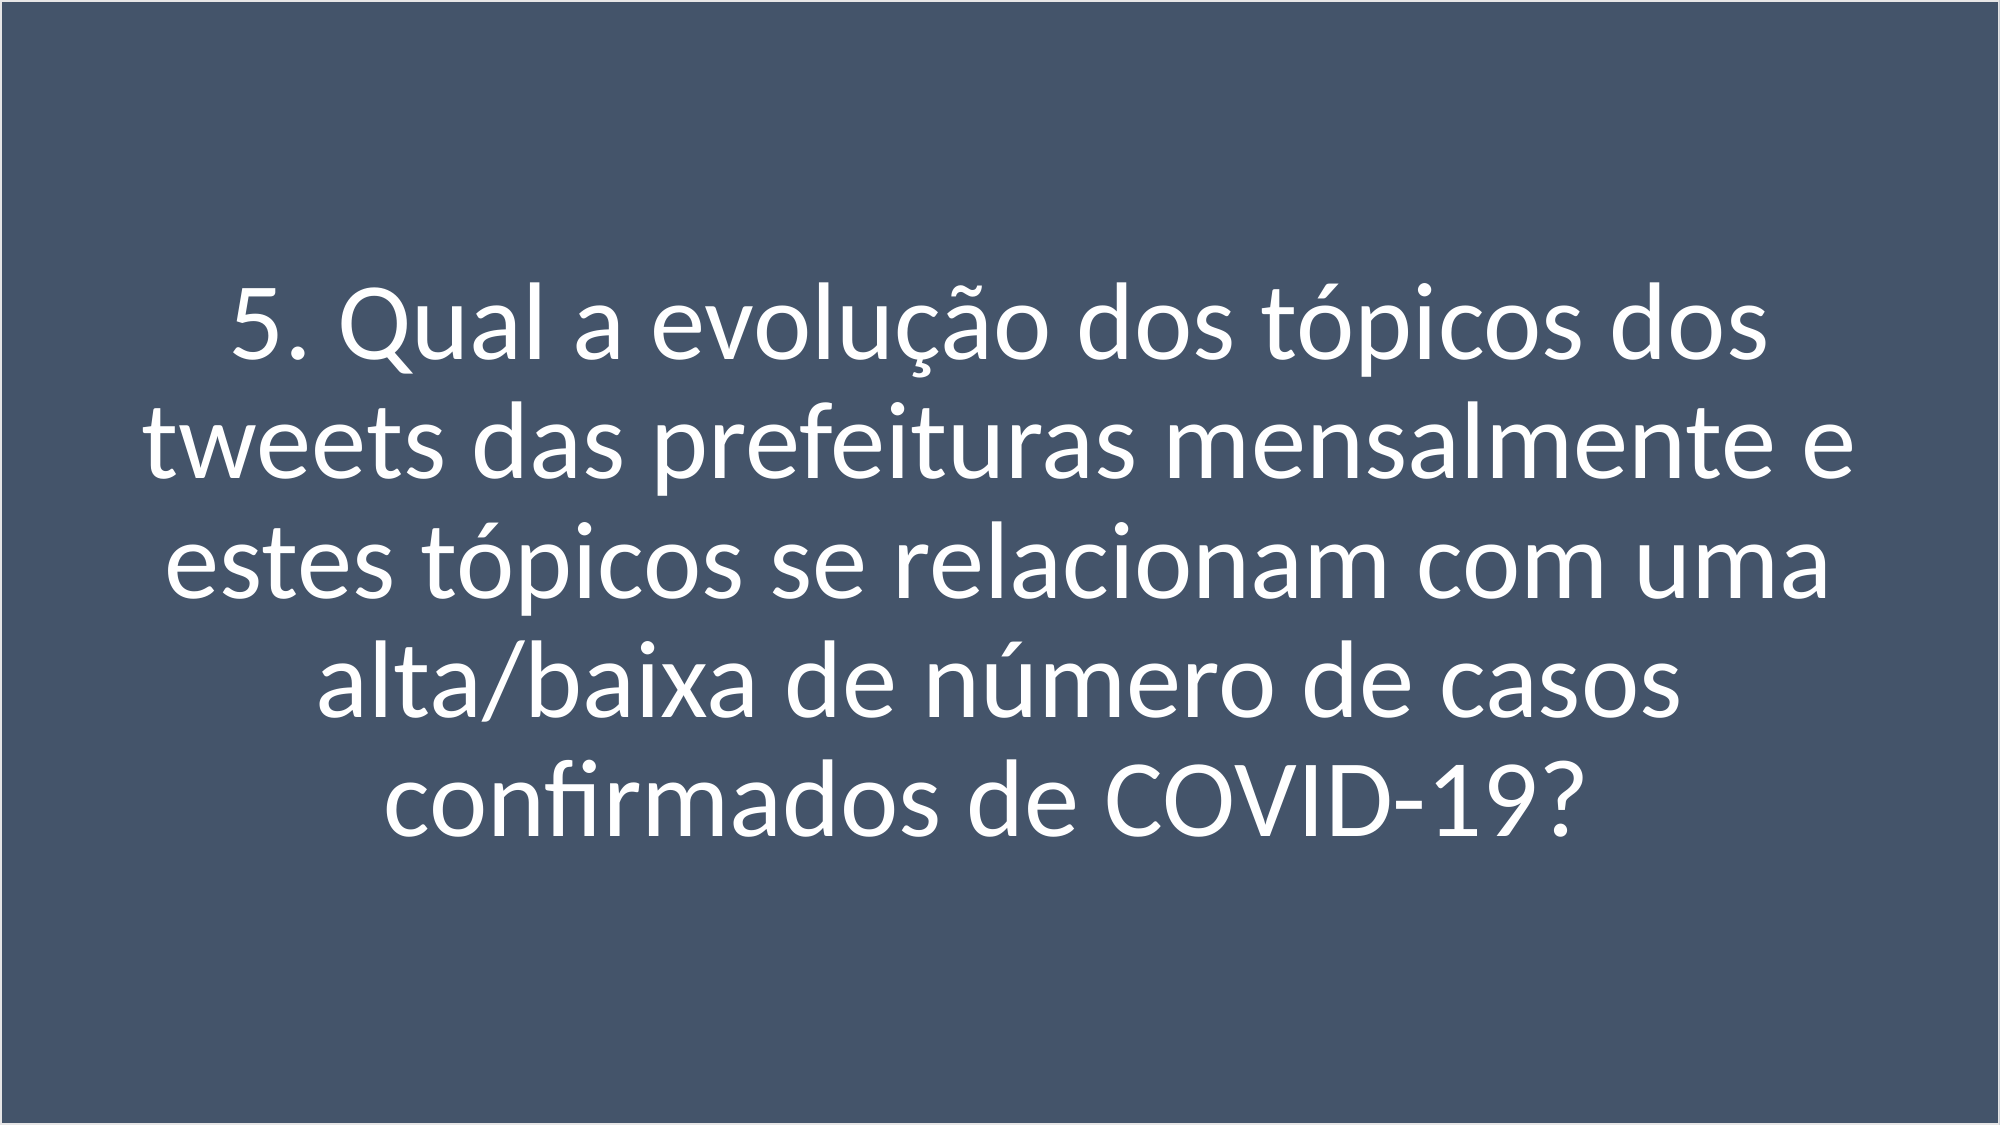

5. Qual a evolução dos tópicos dos tweets das prefeituras mensalmente e estes tópicos se relacionam com uma alta/baixa de número de casos confirmados de COVID-19?